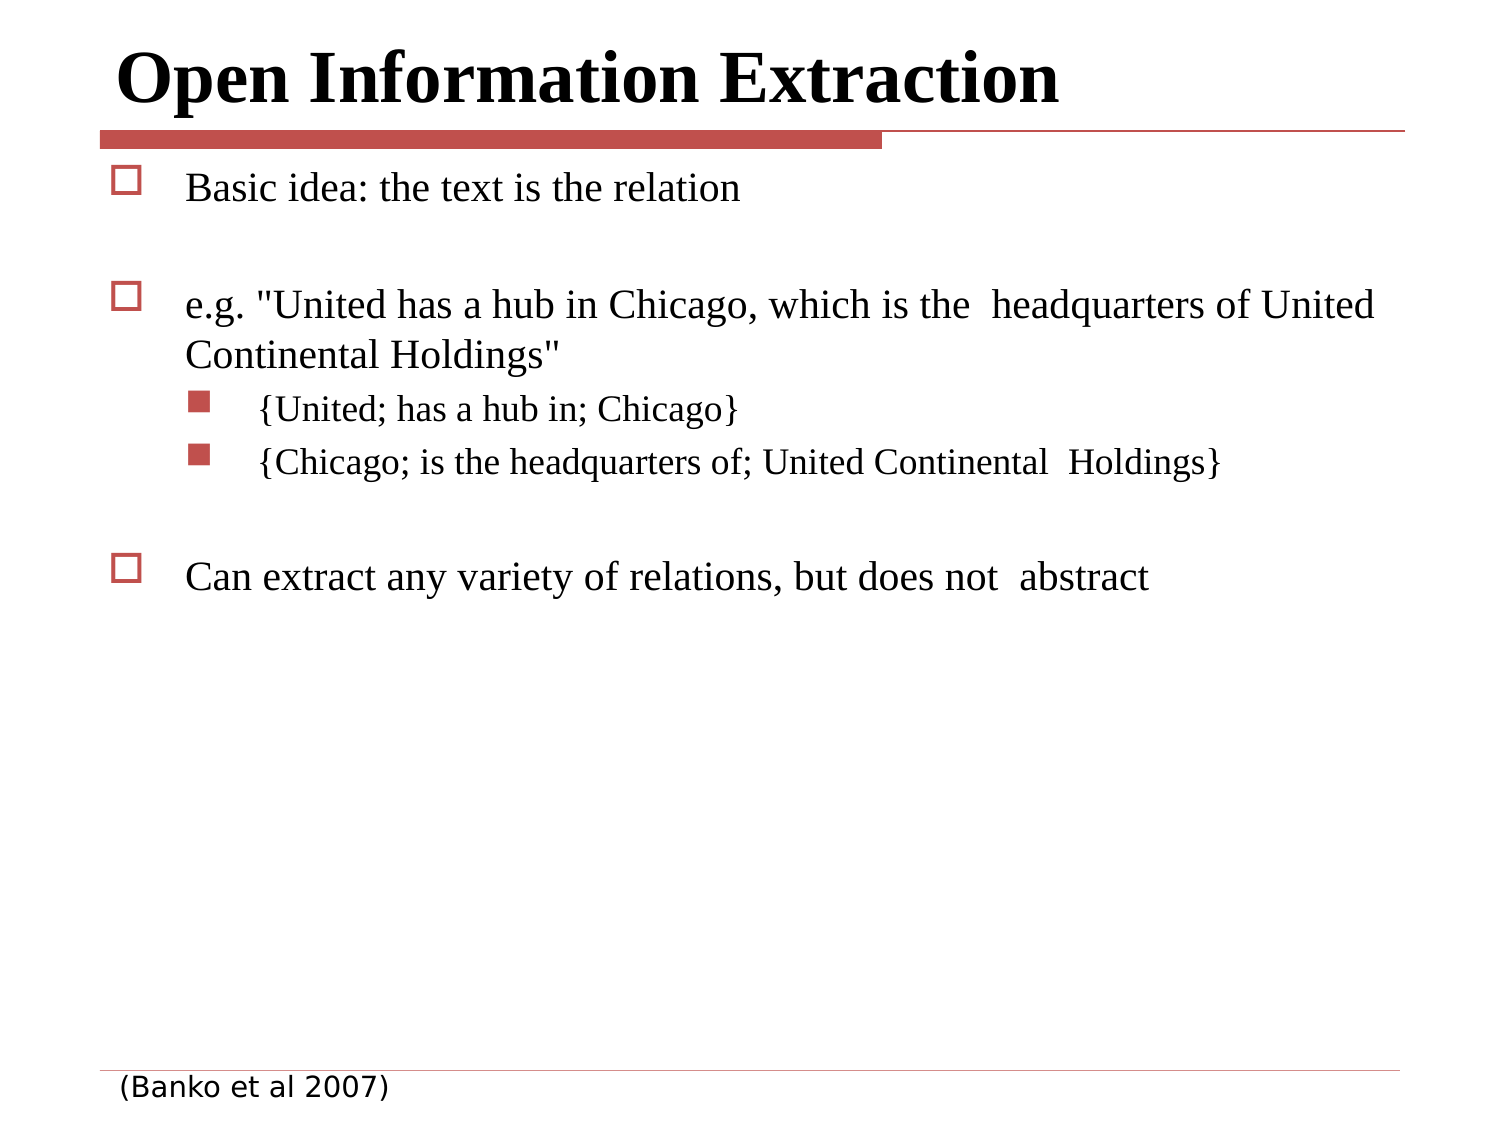

# Open Information Extraction
Basic idea: the text is the relation

e.g. "United has a hub in Chicago, which is the  headquarters of United Continental Holdings"
{United; has a hub in; Chicago}
{Chicago; is the headquarters of; United Continental  Holdings}

Can extract any variety of relations, but does not  abstract

(Banko et al 2007)